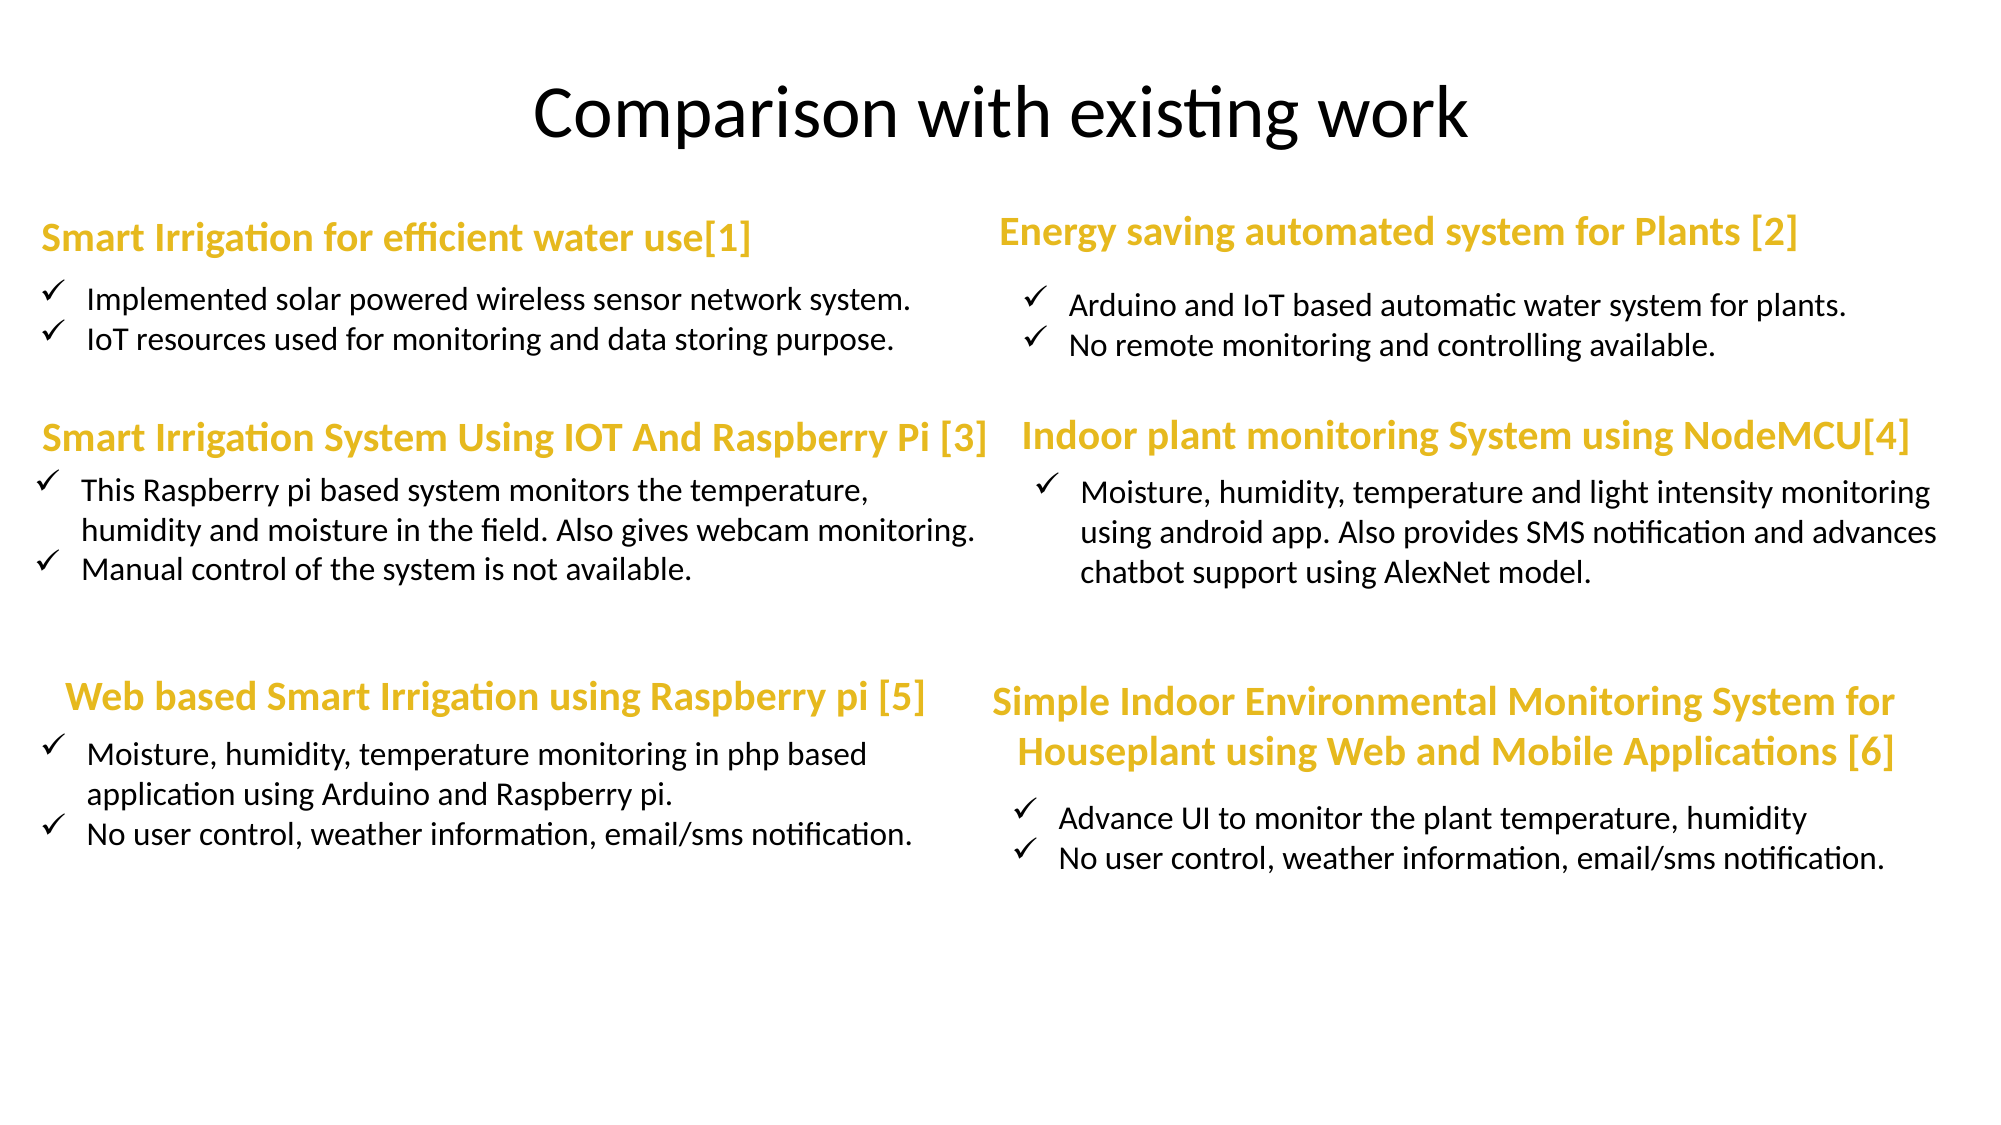

Comparison with existing work

Energy saving automated system for Plants [2]
Smart Irrigation for efficient water use[1]
Implemented solar powered wireless sensor network system.
IoT resources used for monitoring and data storing purpose.

Arduino and IoT based automatic water system for plants.
No remote monitoring and controlling available.

Indoor plant monitoring System using NodeMCU[4]
Moisture, humidity, temperature and light intensity monitoring using android app. Also provides SMS notification and advances chatbot support using AlexNet model.
Smart Irrigation System Using IOT And Raspberry Pi [3]
This Raspberry pi based system monitors the temperature, humidity and moisture in the field. Also gives webcam monitoring.
Manual control of the system is not available.
Web based Smart Irrigation using Raspberry pi [5]
Moisture, humidity, temperature monitoring in php based application using Arduino and Raspberry pi.
No user control, weather information, email/sms notification.
Simple Indoor Environmental Monitoring System for Houseplant using Web and Mobile Applications [6]
Advance UI to monitor the plant temperature, humidity
No user control, weather information, email/sms notification.